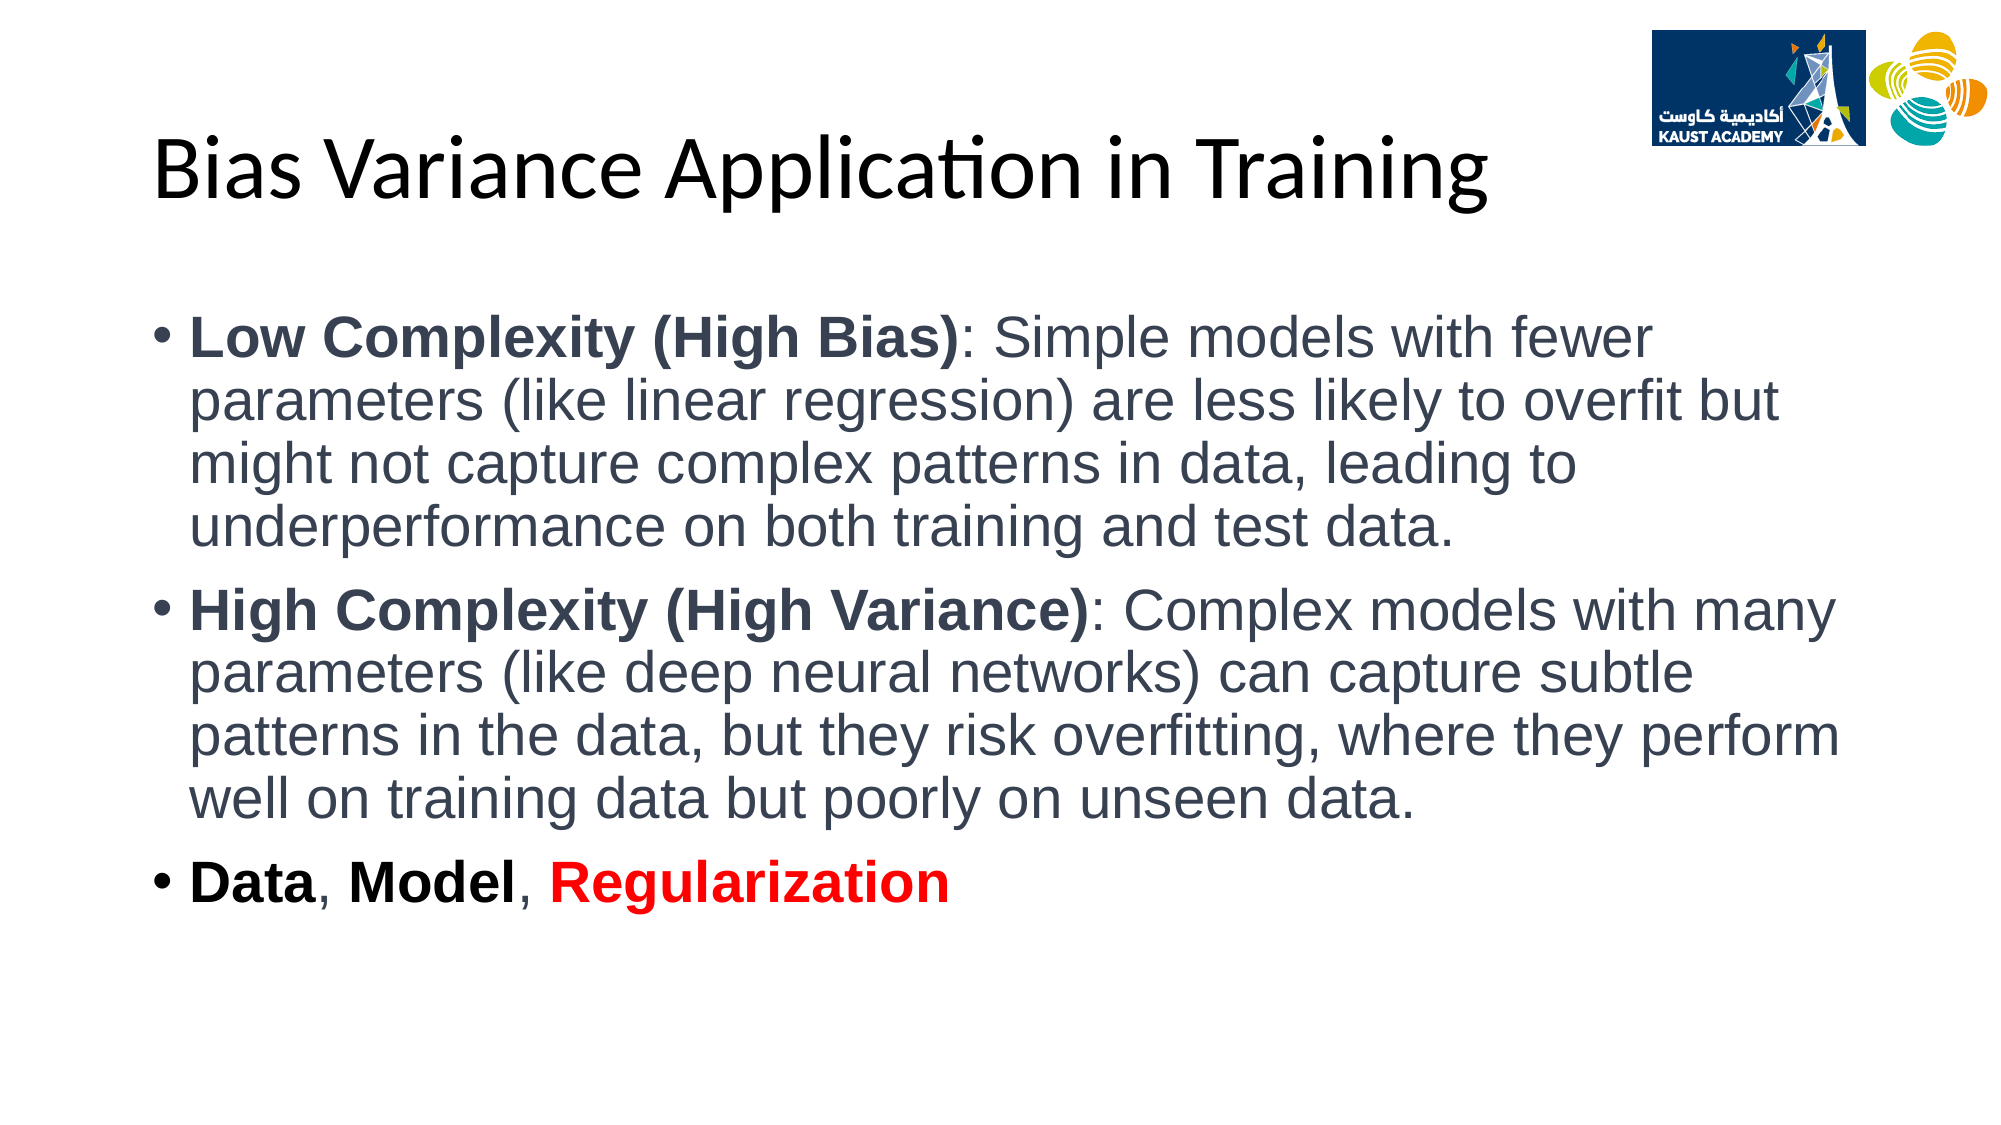

# Bias Variance Application in Training
Low Complexity (High Bias): Simple models with fewer parameters (like linear regression) are less likely to overfit but might not capture complex patterns in data, leading to underperformance on both training and test data.
High Complexity (High Variance): Complex models with many parameters (like deep neural networks) can capture subtle patterns in the data, but they risk overfitting, where they perform well on training data but poorly on unseen data.
Data, Model, Regularization